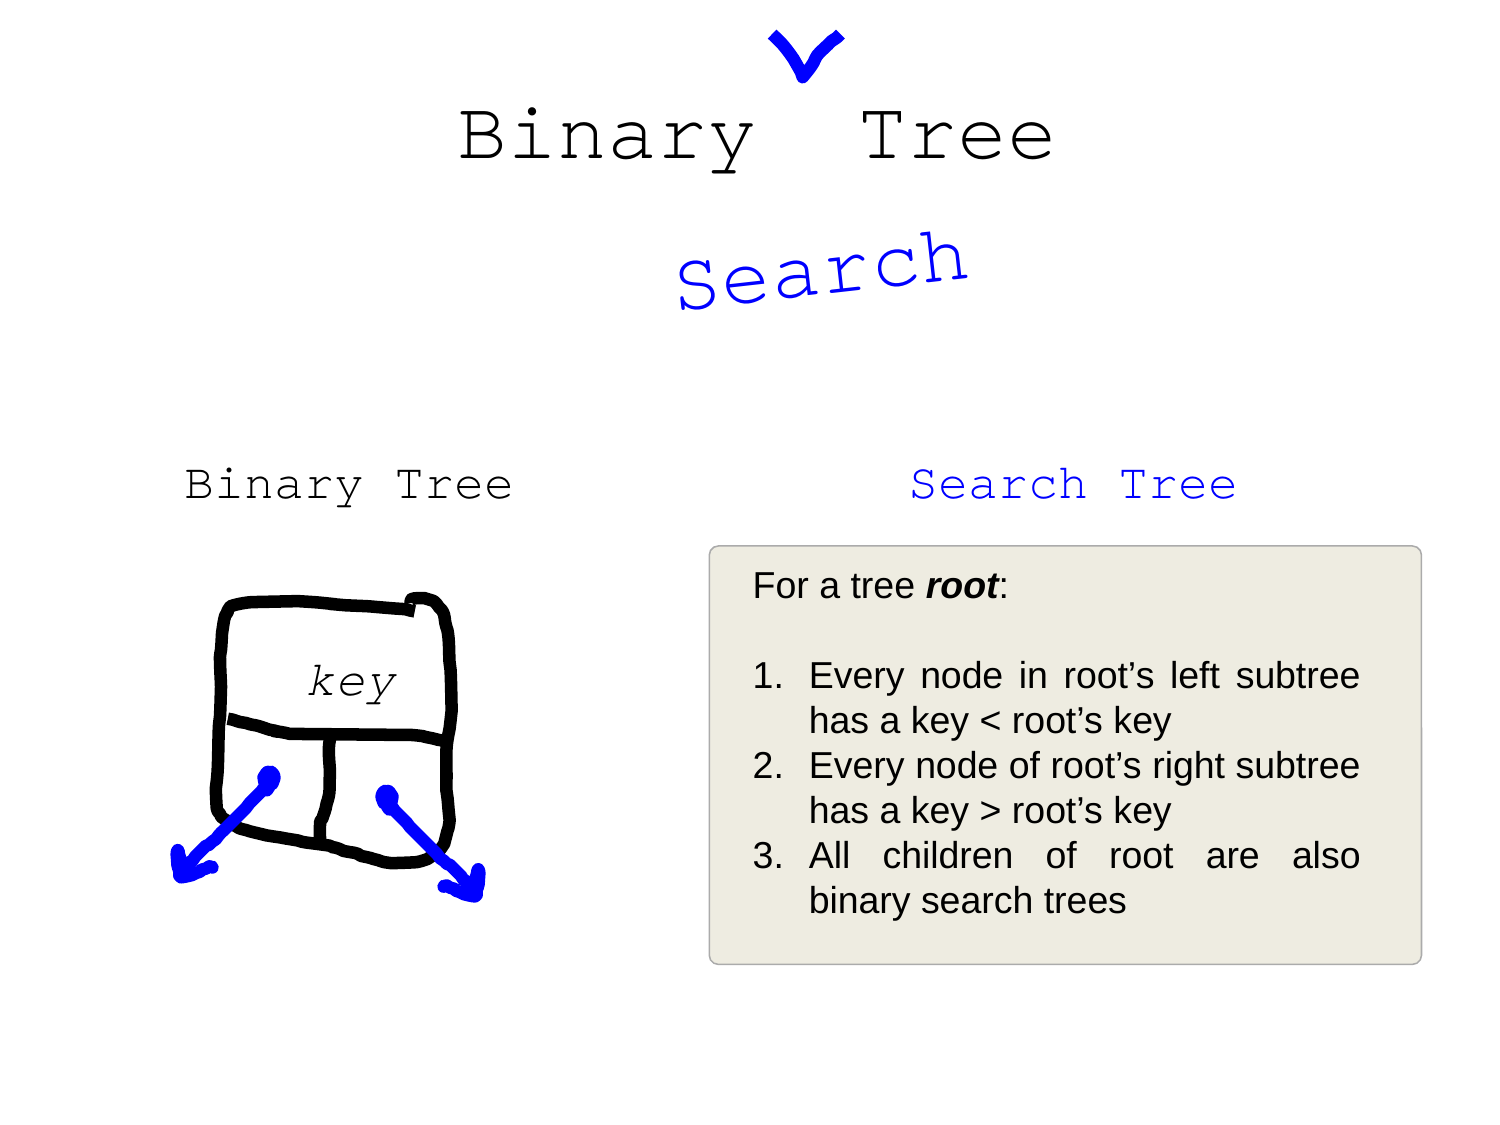

Binary  Tree
Search
Binary Tree
Search Tree

For a tree root:

Every node in root’s left subtree has a key < root’s key
Every node of root’s right subtree has a key > root’s key
All children of root are also binary search trees

key